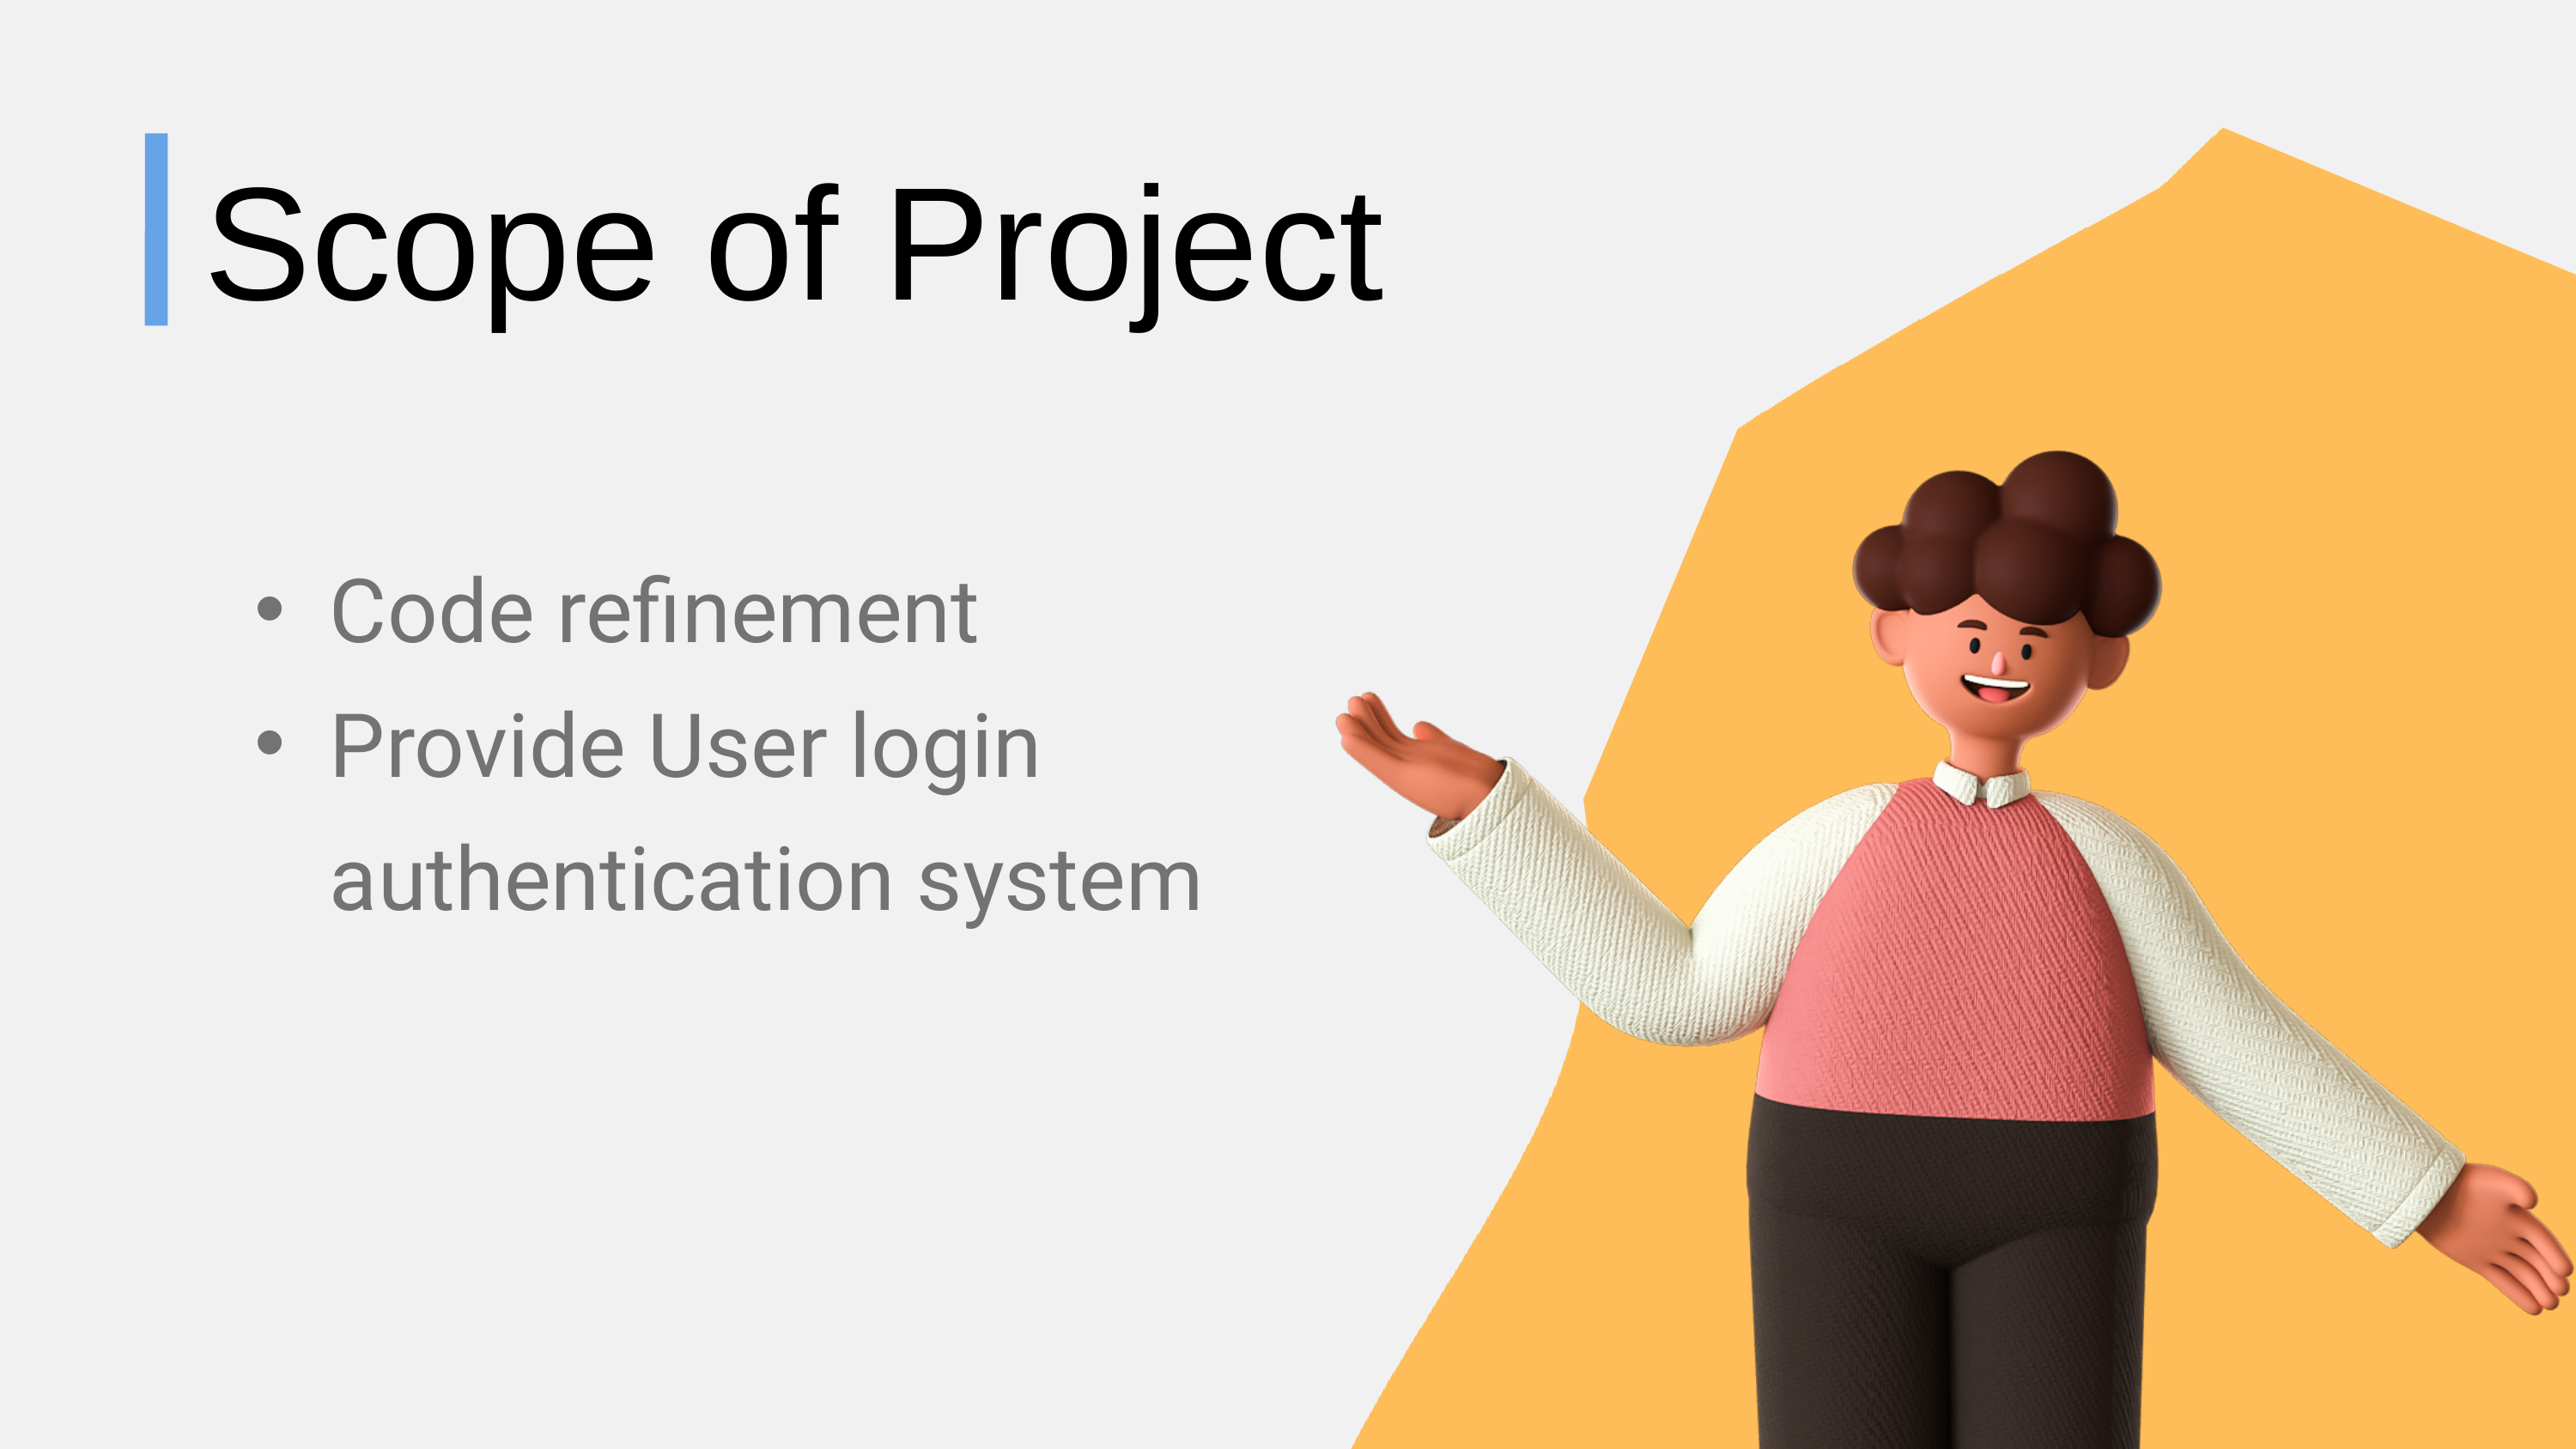

Scope of Project

Code refinement
Provide User login authentication system